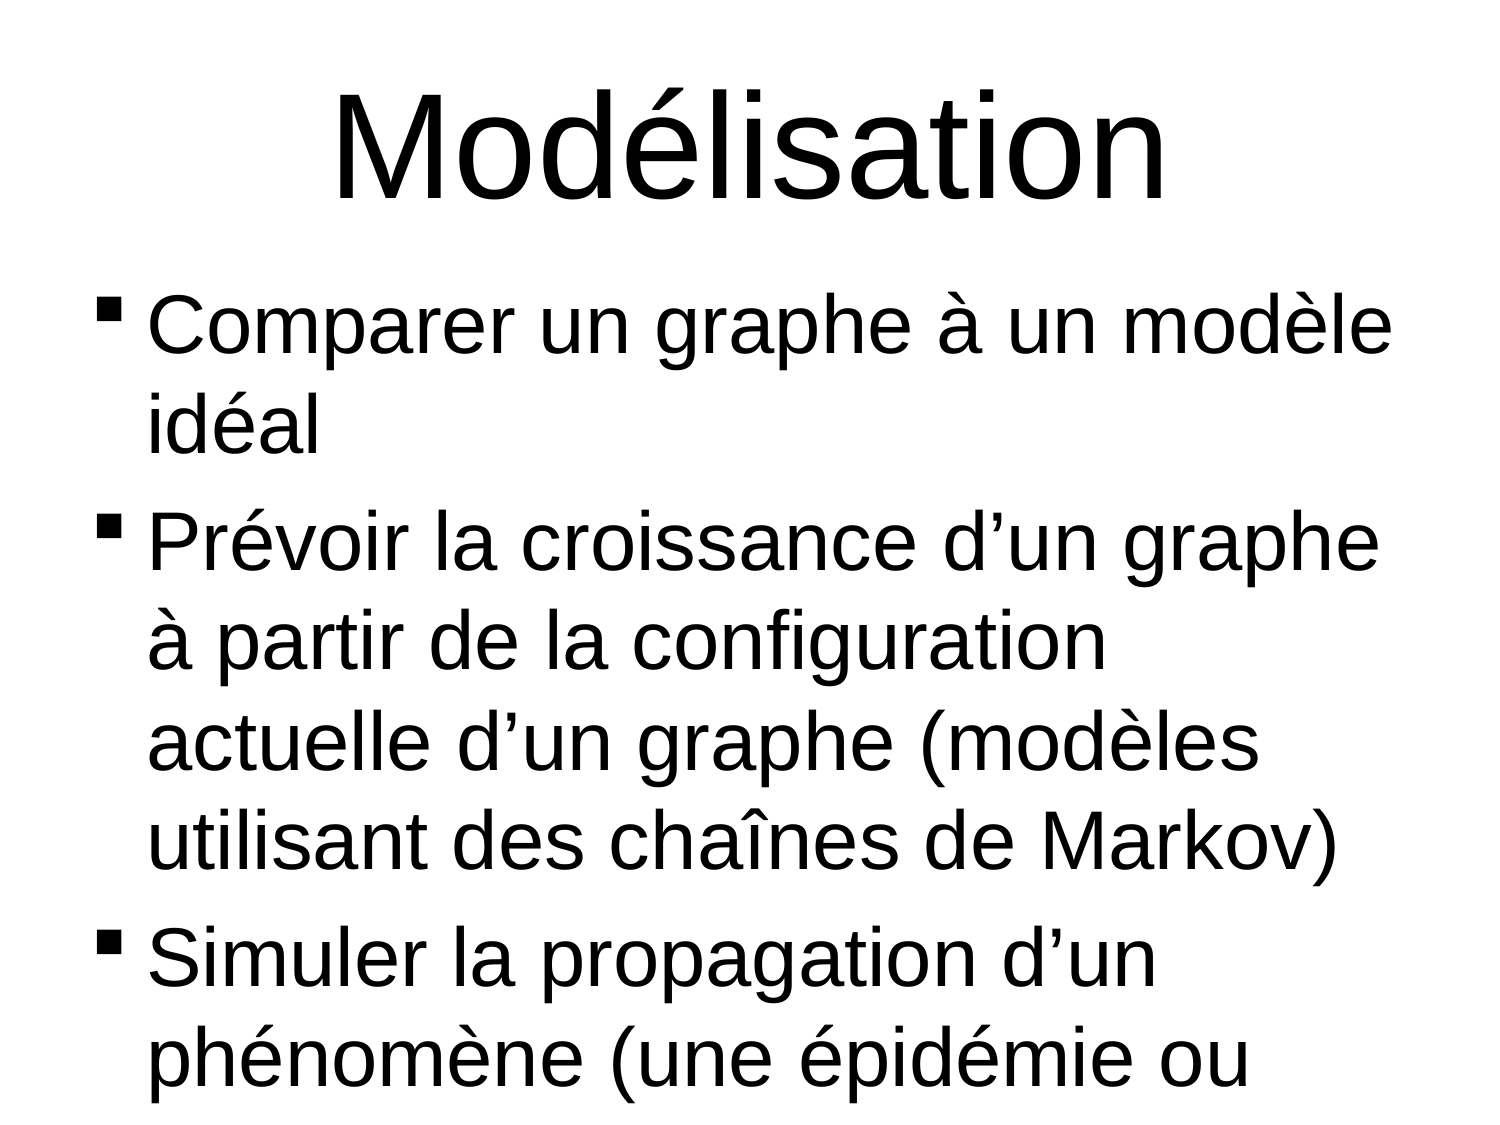

# Modélisation
Comparer un graphe à un modèle idéal
Prévoir la croissance d’un graphe à partir de la configuration actuelle d’un graphe (modèles utilisant des chaînes de Markov)
Simuler la propagation d’un phénomène (une épidémie ou une rumeur) dans un graphe: on parle de « cascade ».